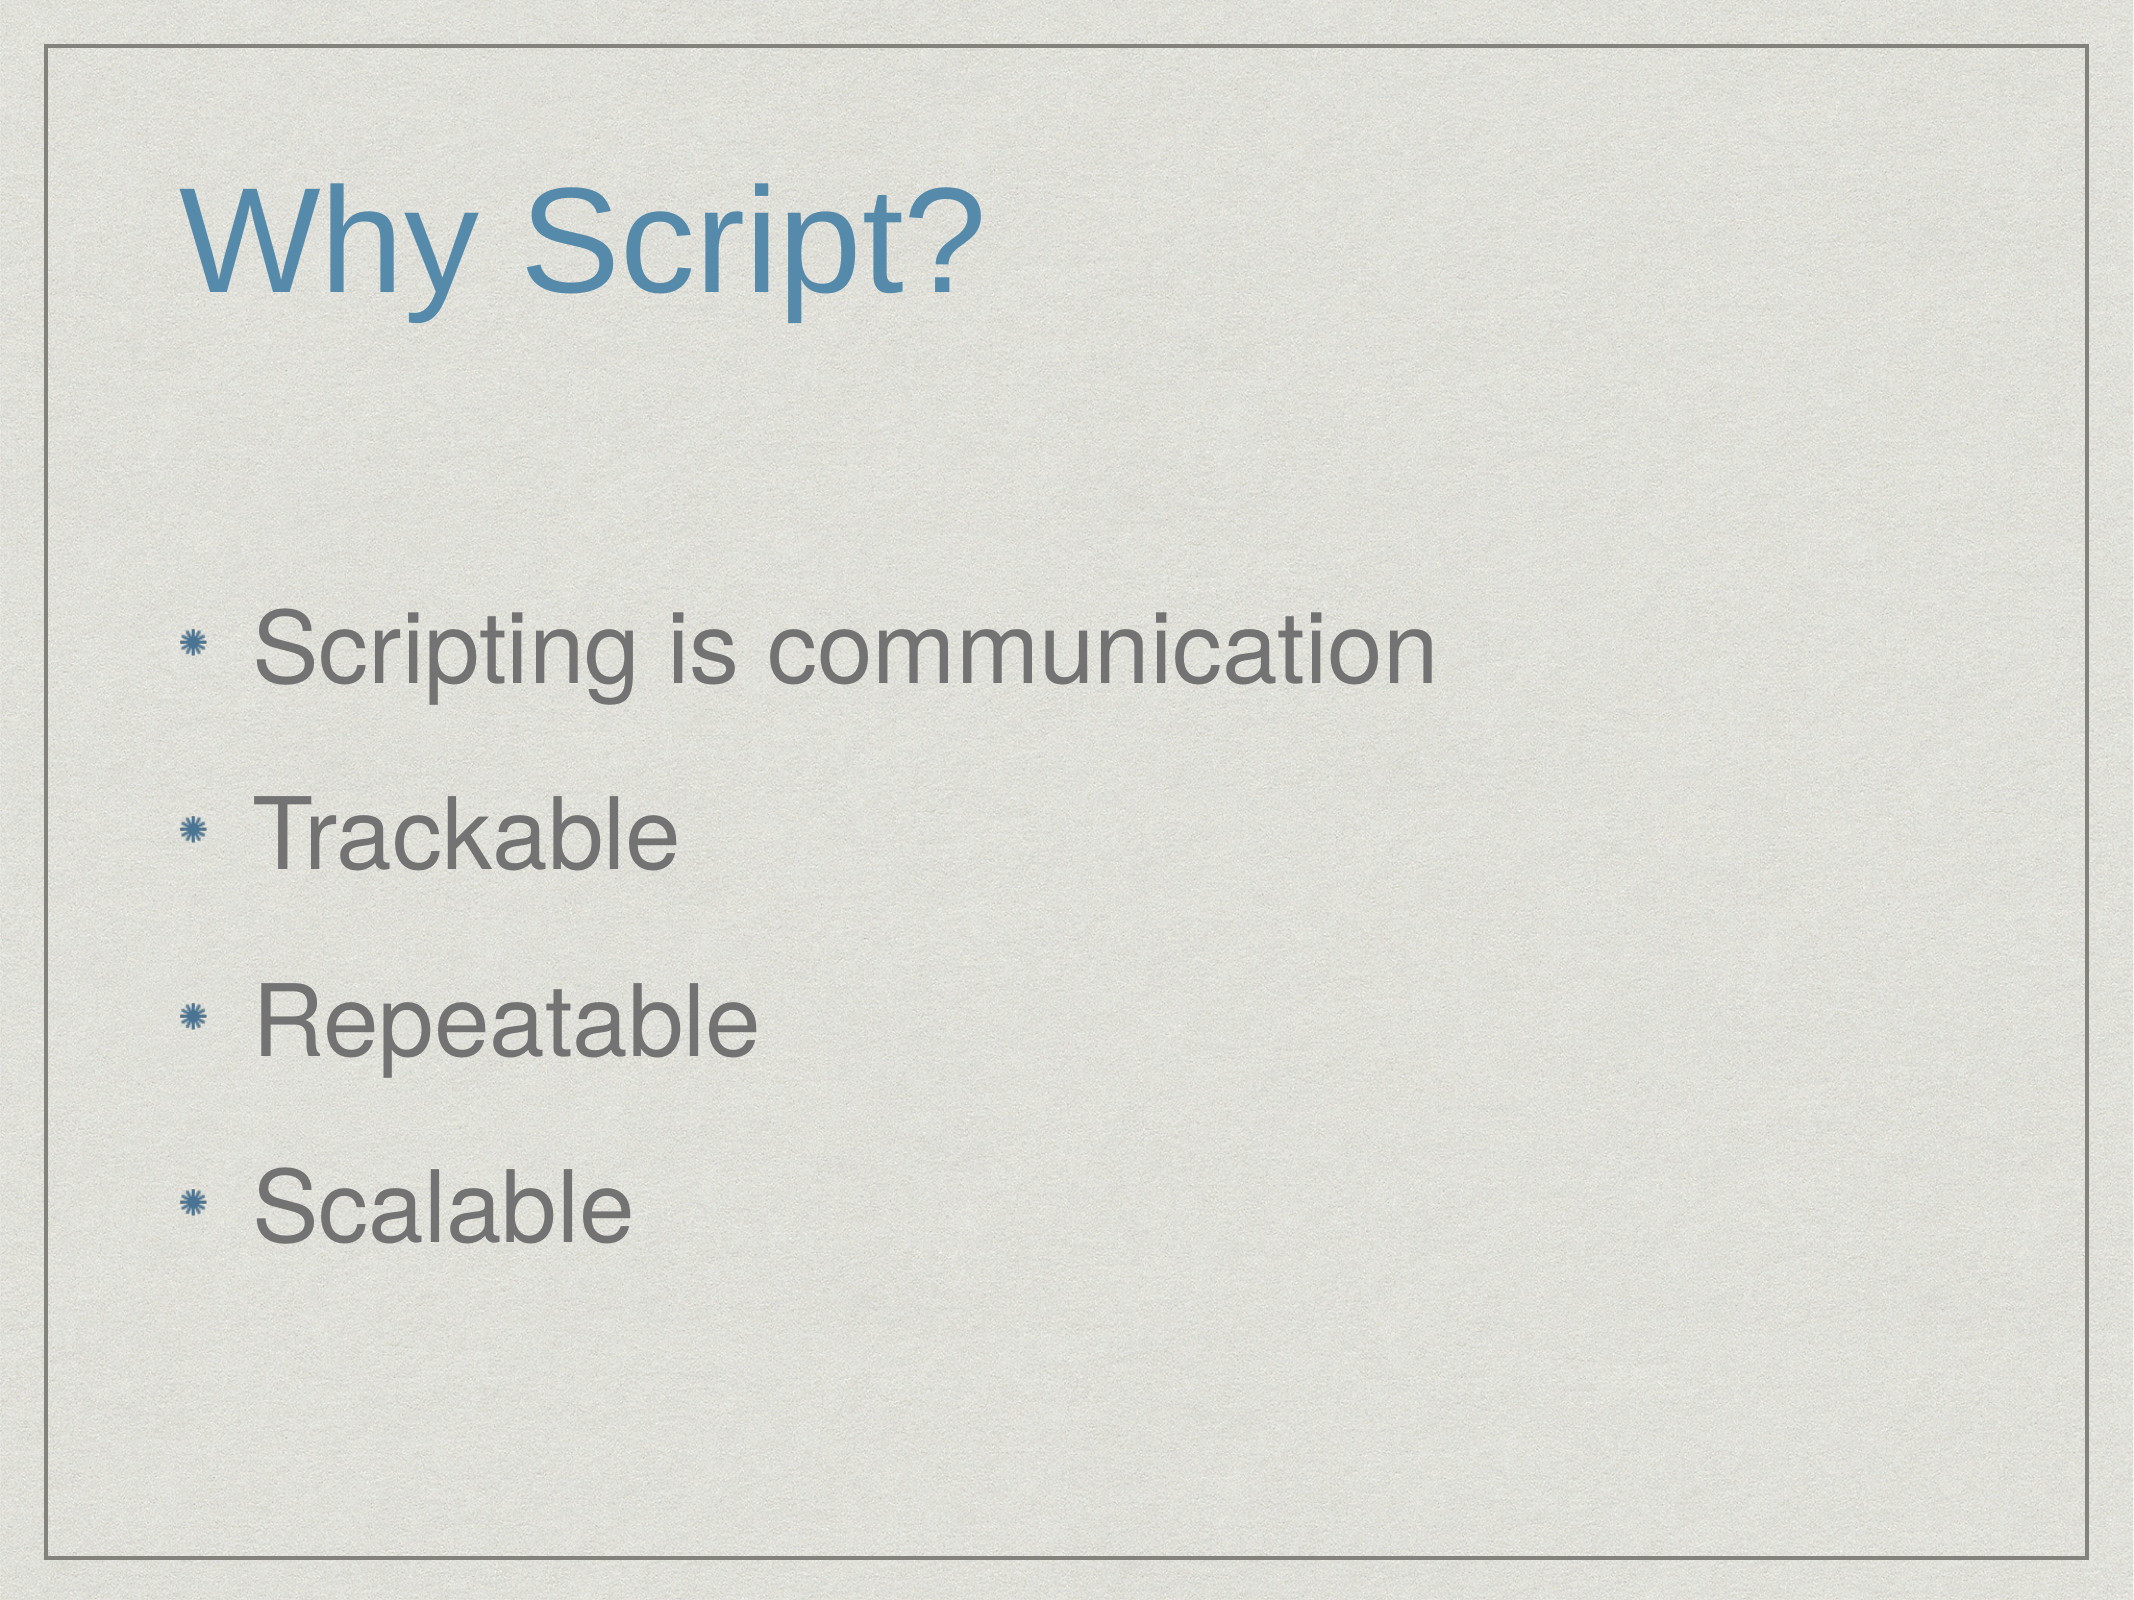

# Why Script?
Scripting is communication
Trackable
Repeatable
Scalable